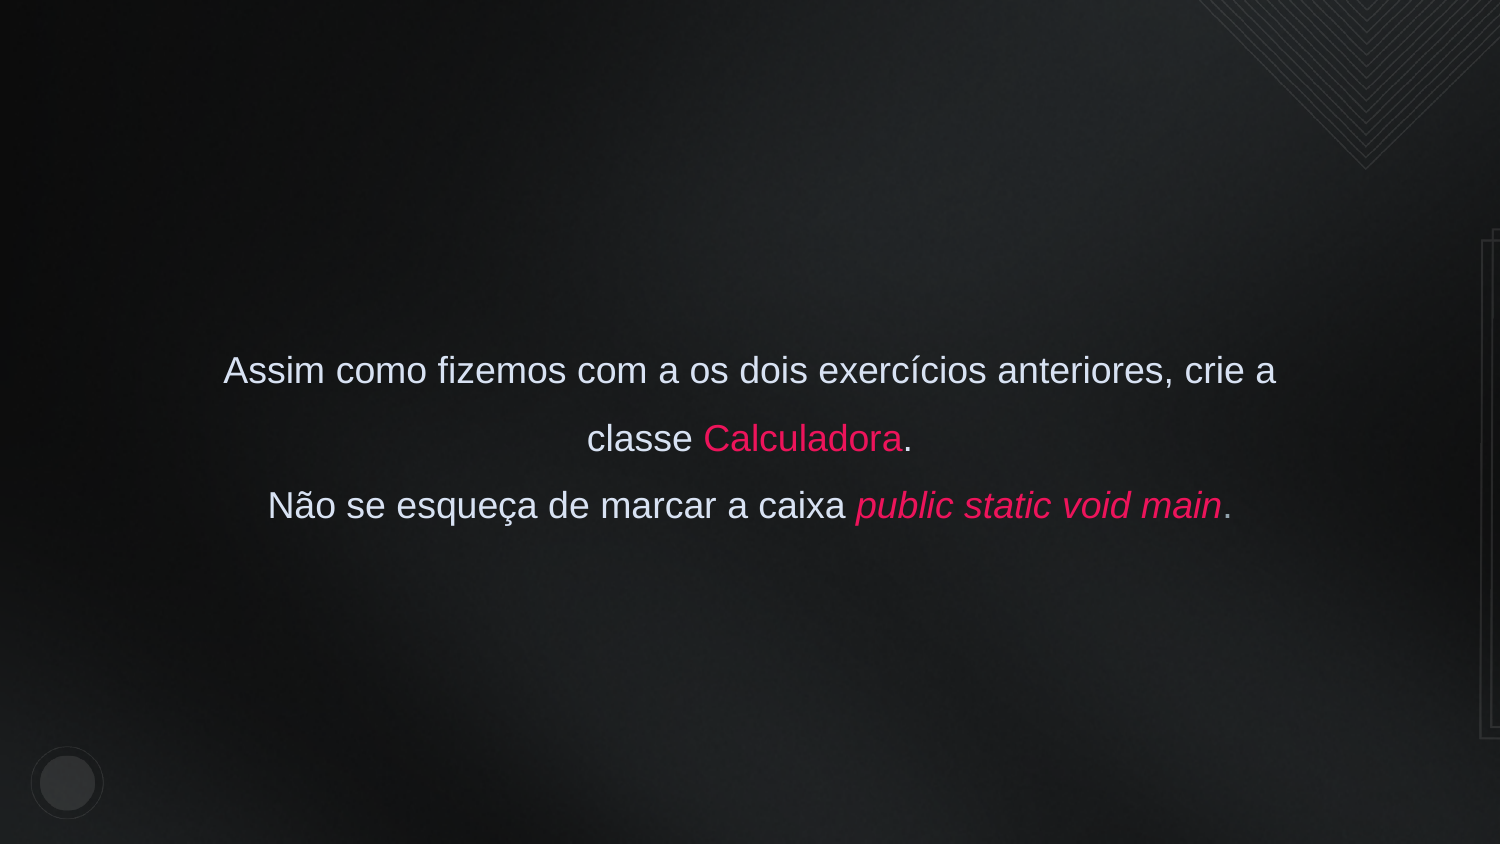

Assim como fizemos com a os dois exercícios anteriores, crie a classe Calculadora.
Não se esqueça de marcar a caixa public static void main.